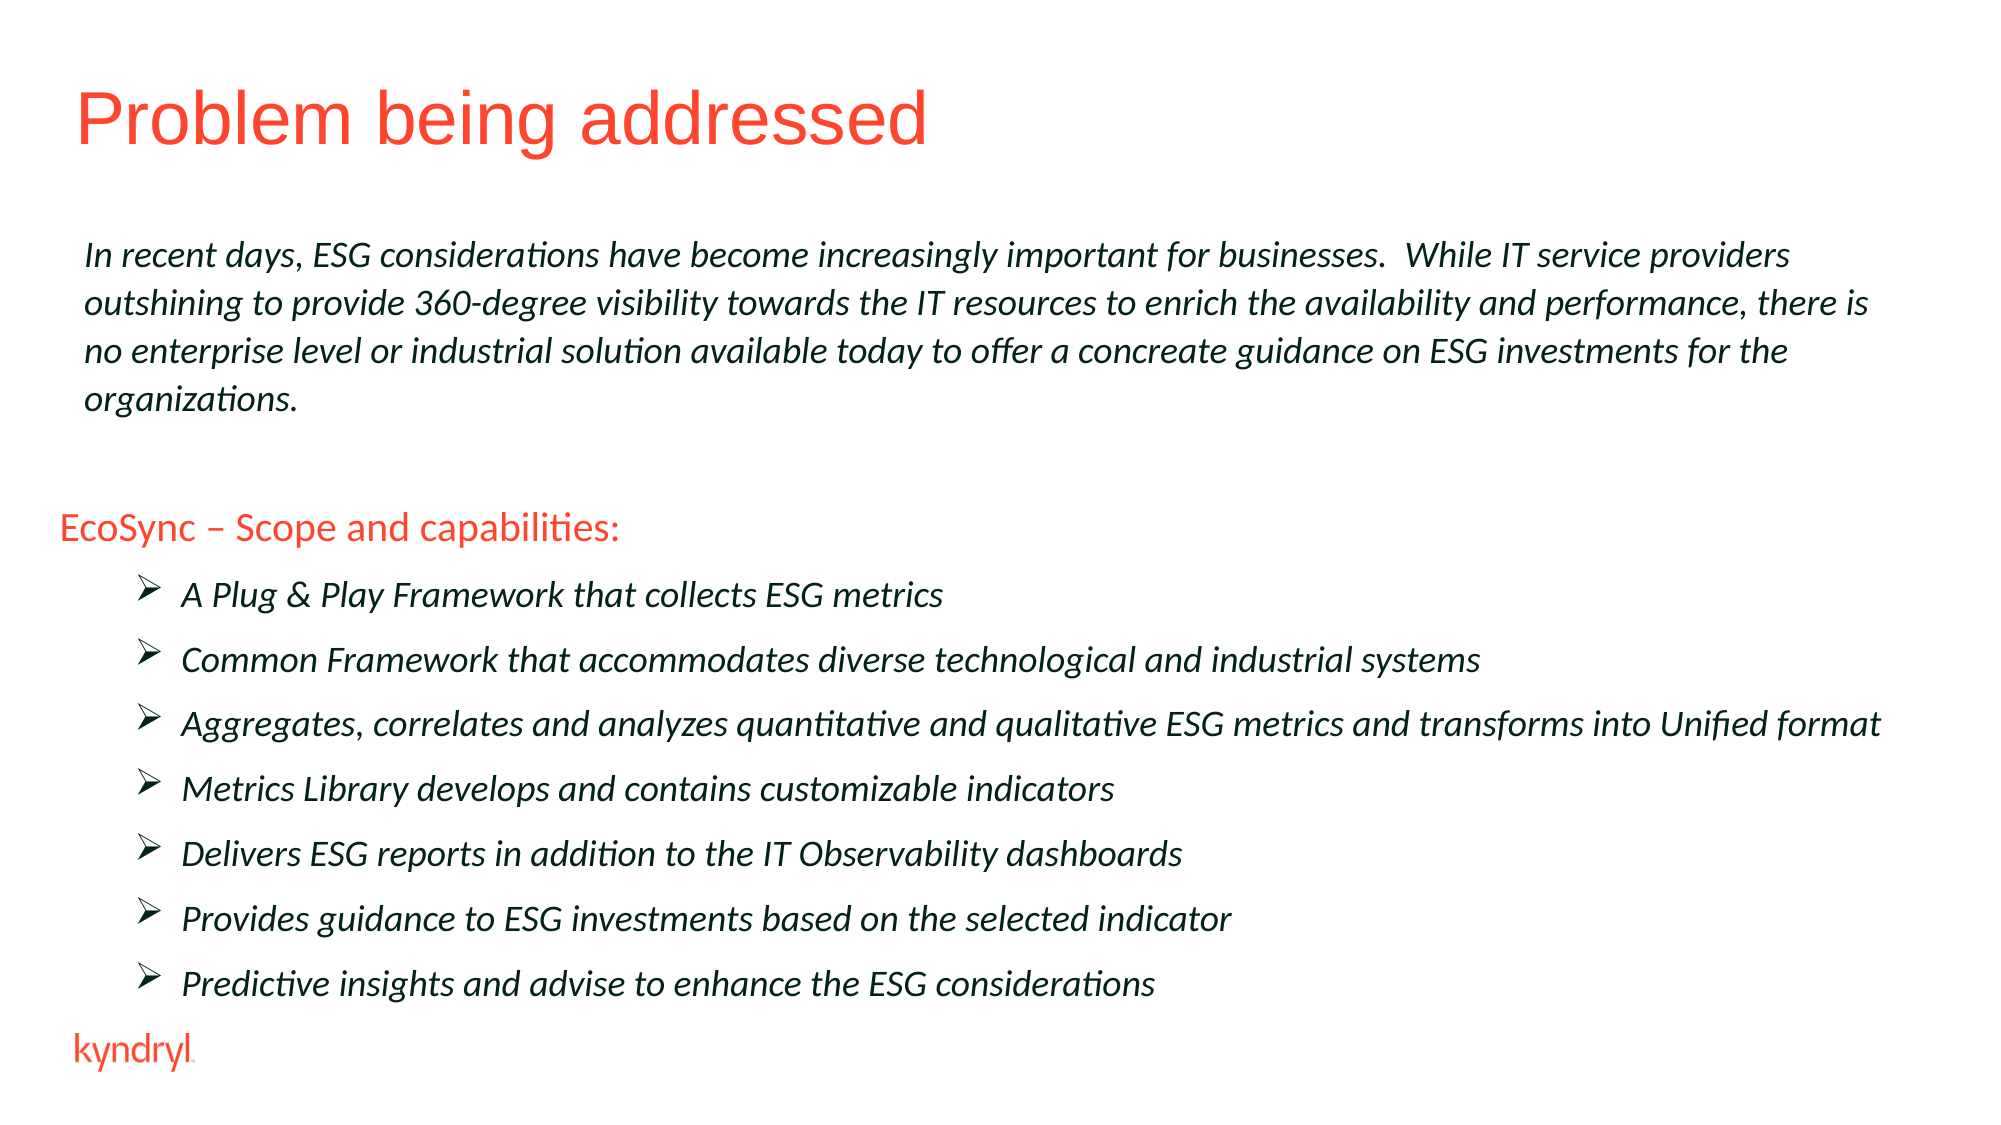

Problem being addressed
In recent days, ESG considerations have become increasingly important for businesses.  While IT service providers outshining to provide 360-degree visibility towards the IT resources to enrich the availability and performance, there is no enterprise level or industrial solution available today to offer a concreate guidance on ESG investments for the organizations.
EcoSync – Scope and capabilities:
A Plug & Play Framework that collects ESG metrics
Common Framework that accommodates diverse technological and industrial systems
Aggregates, correlates and analyzes quantitative and qualitative ESG metrics and transforms into Unified format
Metrics Library develops and contains customizable indicators
Delivers ESG reports in addition to the IT Observability dashboards
Provides guidance to ESG investments based on the selected indicator
Predictive insights and advise to enhance the ESG considerations